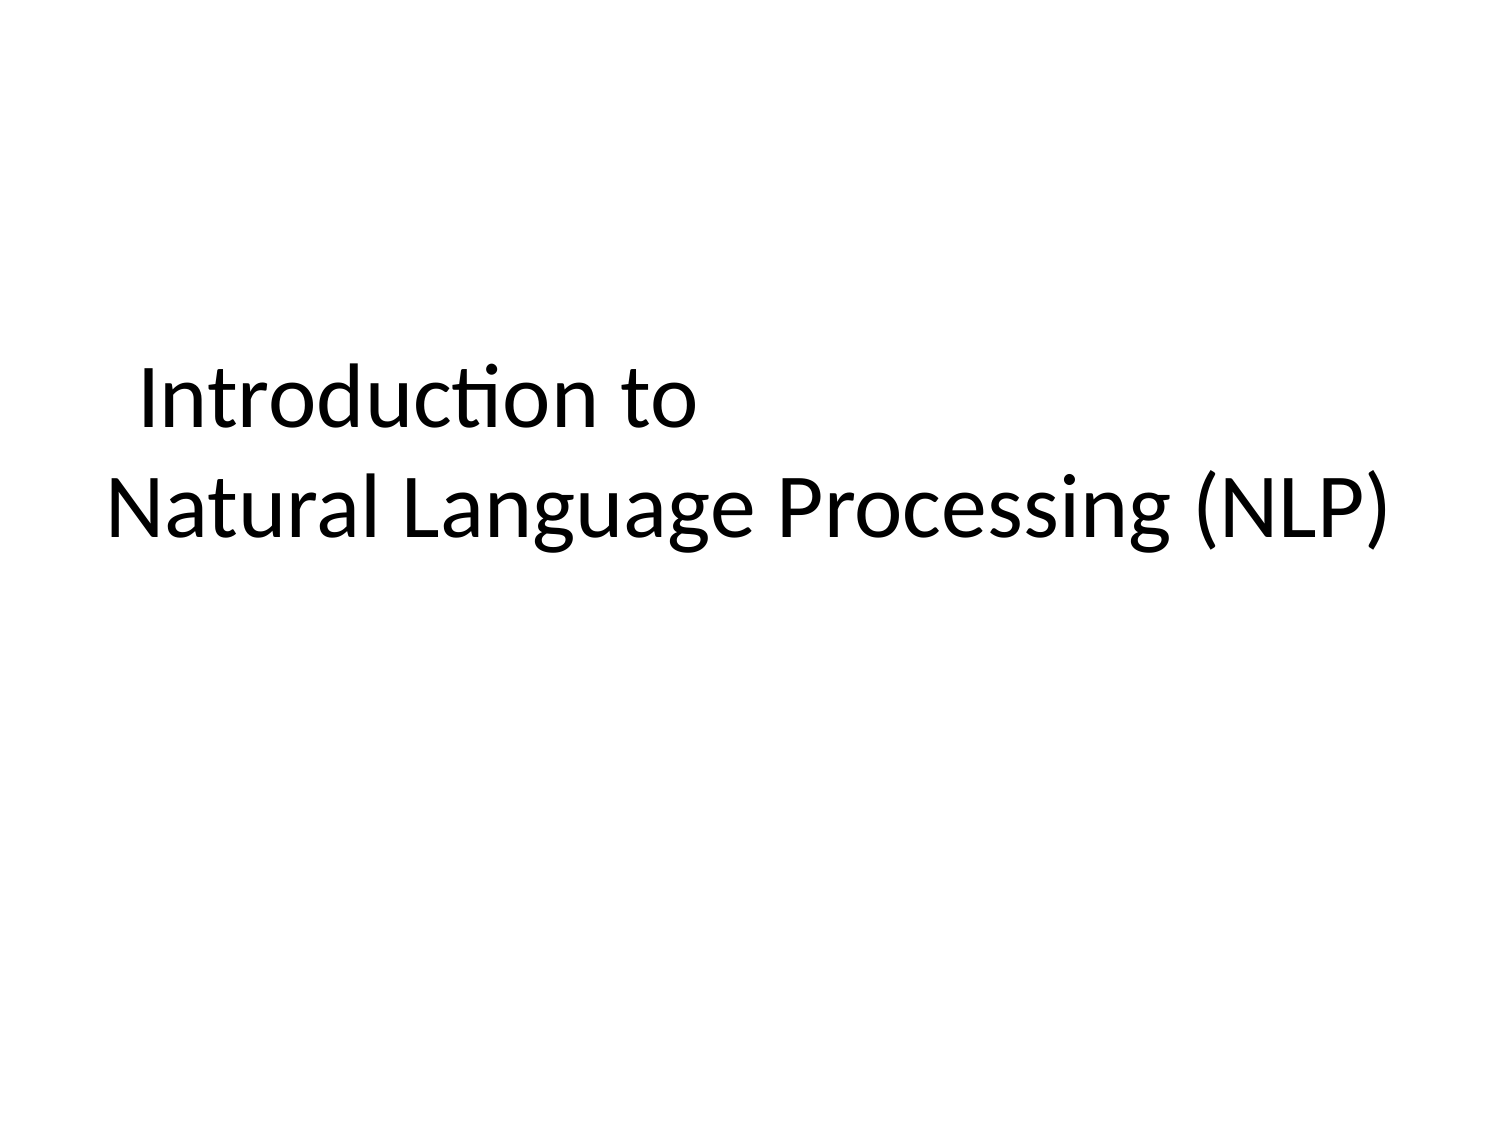

# Introduction to                                 Natural Language Processing (NLP)